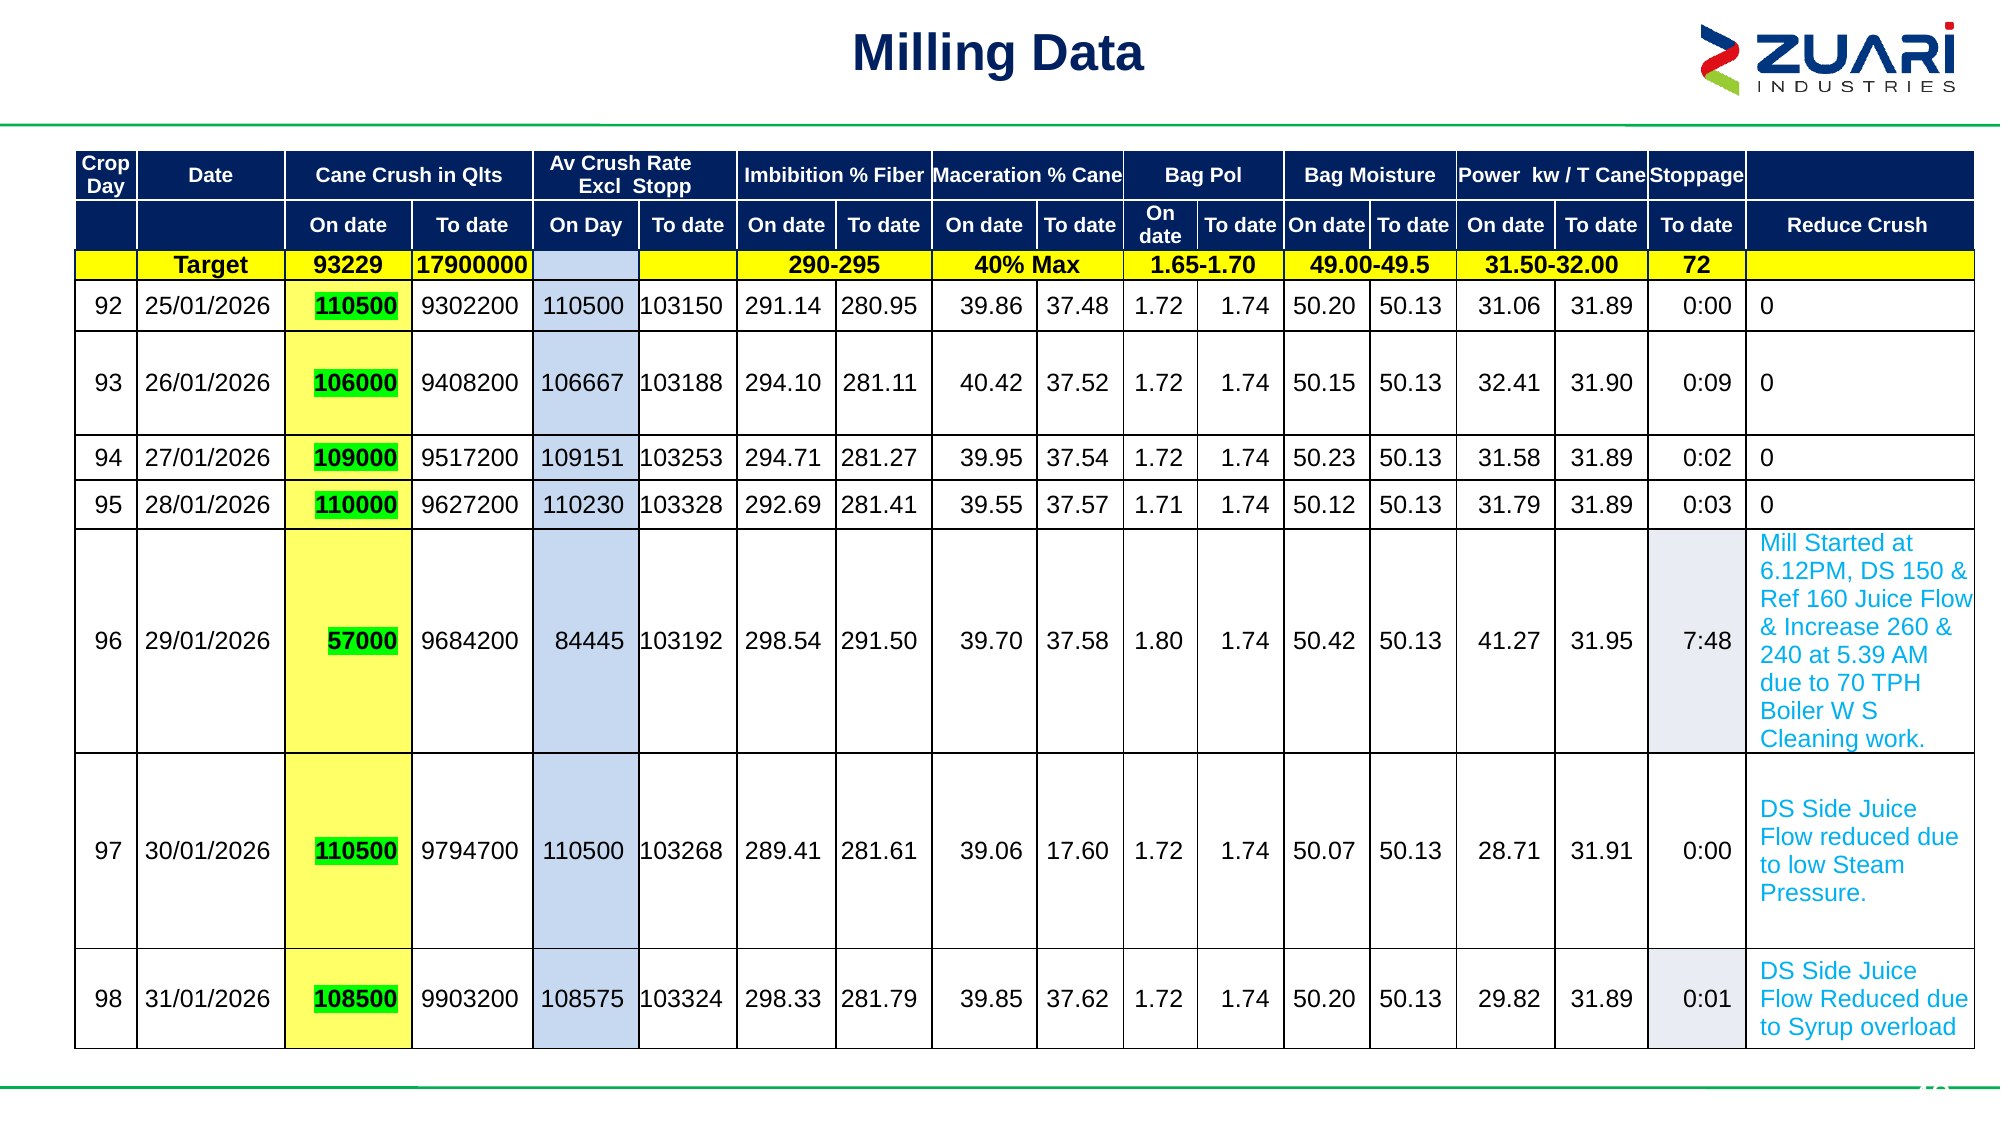

Milling Data

| Crop Day | Date | Cane Crush in Qlts |  | Av Crush Rate Excl Stopp |  | Imbibition % Fiber |  | Maceration % Cane |  | Bag Pol |  | Bag Moisture |  | Power kw / T Cane |  | Stoppage |  |
| --- | --- | --- | --- | --- | --- | --- | --- | --- | --- | --- | --- | --- | --- | --- | --- | --- | --- |
|  |  | On date | To date | On Day | To date | On date | To date | On date | To date | On date | To date | On date | To date | On date | To date | To date | Reduce Crush |
|  | Target | 93229 | 17900000 |  |  | 290-295 |  | 40% Max |  | 1.65-1.70 |  | 49.00-49.5 |  | 31.50-32.00 |  | 72 |  |
| 92 | 25/01/2026 | 110500 | 9302200 | 110500 | 103150 | 291.14 | 280.95 | 39.86 | 37.48 | 1.72 | 1.74 | 50.20 | 50.13 | 31.06 | 31.89 | 0:00 | 0 |
| 93 | 26/01/2026 | 106000 | 9408200 | 106667 | 103188 | 294.10 | 281.11 | 40.42 | 37.52 | 1.72 | 1.74 | 50.15 | 50.13 | 32.41 | 31.90 | 0:09 | 0 |
| 94 | 27/01/2026 | 109000 | 9517200 | 109151 | 103253 | 294.71 | 281.27 | 39.95 | 37.54 | 1.72 | 1.74 | 50.23 | 50.13 | 31.58 | 31.89 | 0:02 | 0 |
| 95 | 28/01/2026 | 110000 | 9627200 | 110230 | 103328 | 292.69 | 281.41 | 39.55 | 37.57 | 1.71 | 1.74 | 50.12 | 50.13 | 31.79 | 31.89 | 0:03 | 0 |
| 96 | 29/01/2026 | 57000 | 9684200 | 84445 | 103192 | 298.54 | 291.50 | 39.70 | 37.58 | 1.80 | 1.74 | 50.42 | 50.13 | 41.27 | 31.95 | 7:48 | Mill Started at 6.12PM, DS 150 & Ref 160 Juice Flow & Increase 260 & 240 at 5.39 AM due to 70 TPH Boiler W S Cleaning work. |
| 97 | 30/01/2026 | 110500 | 9794700 | 110500 | 103268 | 289.41 | 281.61 | 39.06 | 17.60 | 1.72 | 1.74 | 50.07 | 50.13 | 28.71 | 31.91 | 0:00 | DS Side Juice Flow reduced due to low Steam Pressure. |
| 98 | 31/01/2026 | 108500 | 9903200 | 108575 | 103324 | 298.33 | 281.79 | 39.85 | 37.62 | 1.72 | 1.74 | 50.20 | 50.13 | 29.82 | 31.89 | 0:01 | DS Side Juice Flow Reduced due to Syrup overload |
48